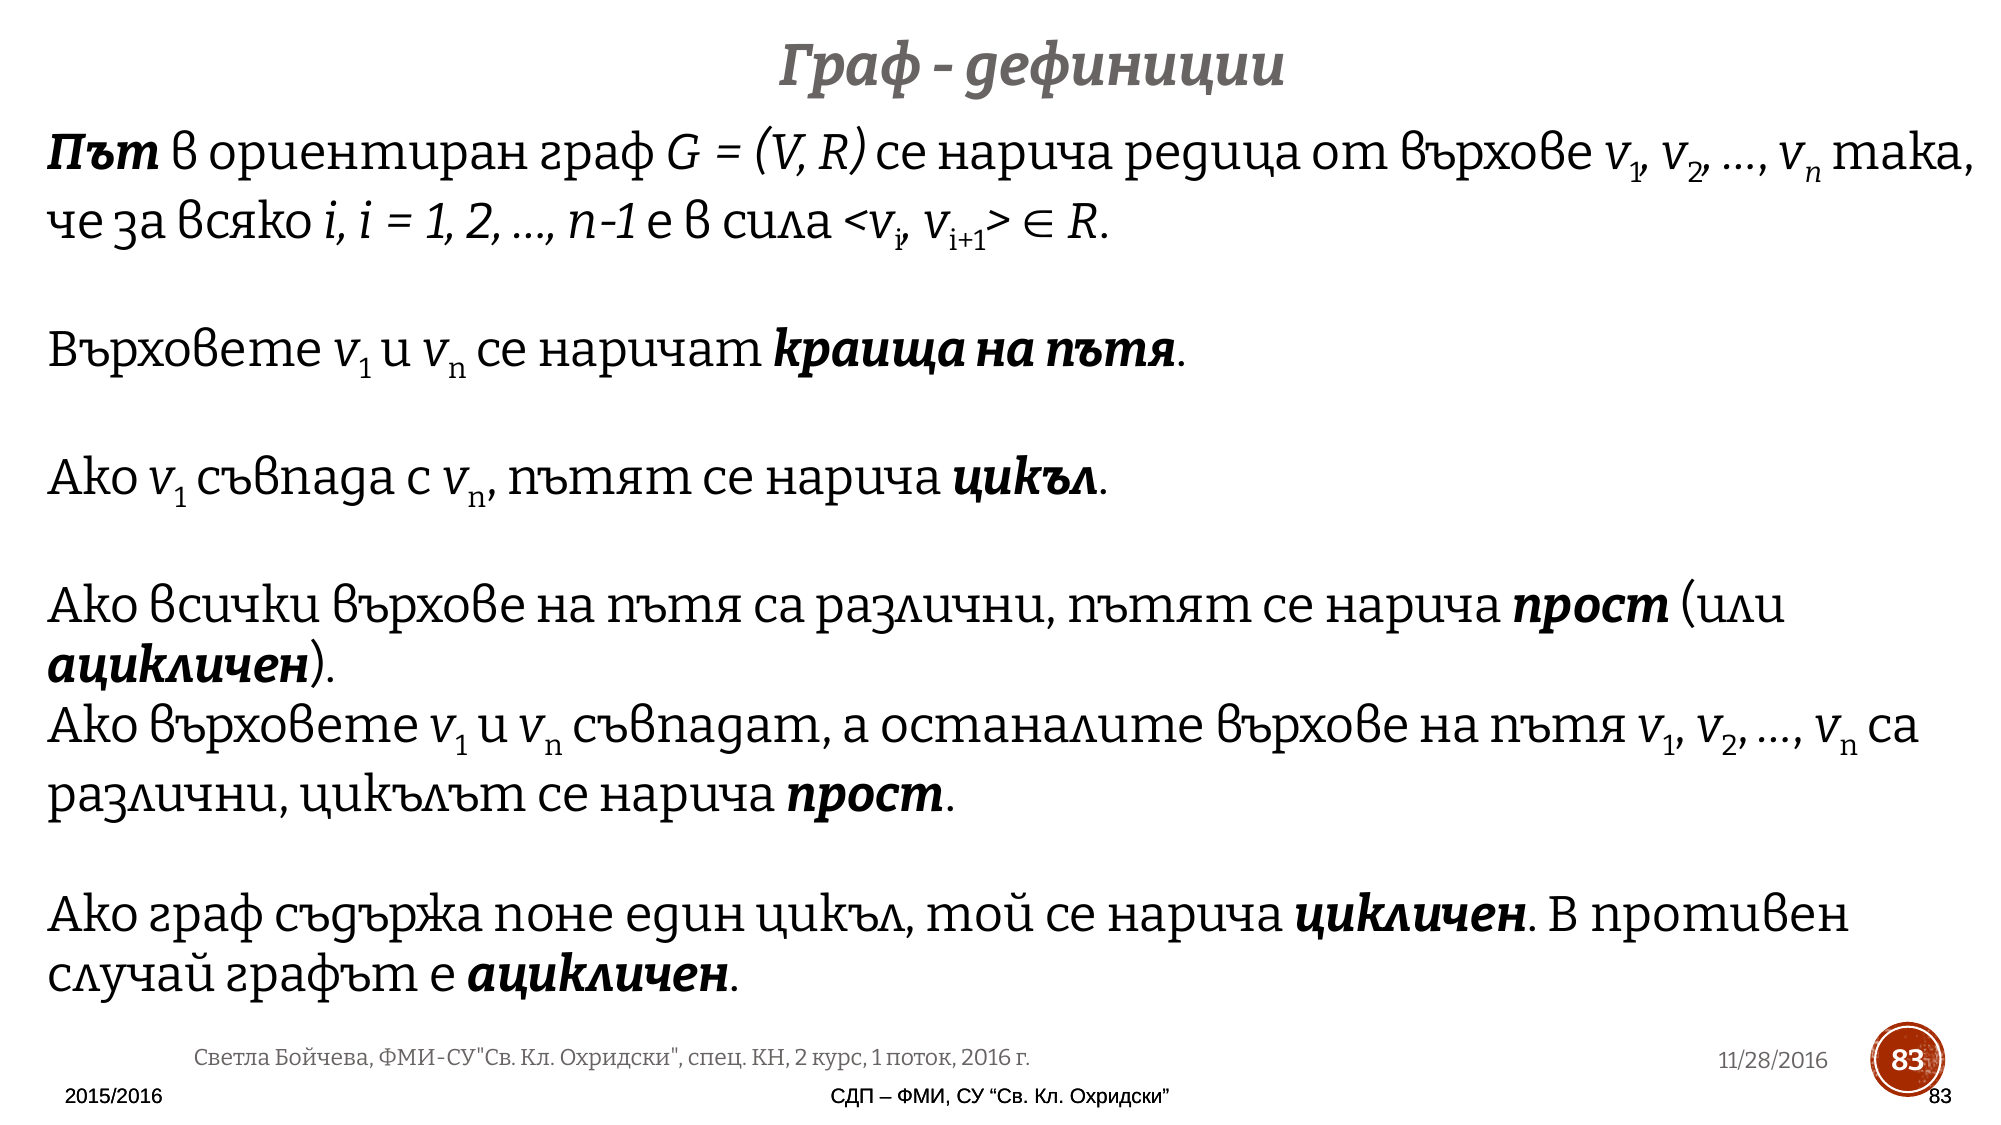

Граф - дефиниции
Път в ориентиран граф G = (V, R) се нарича редица от върхове v1, v2, …, vn така, че за всяко i, i = 1, 2, …, n-1 е в сила <vi, vi+1> ∈ R.

Върховете v1 и vn се наричат краища на пътя.

Ако v1 съвпада с vn, пътят се нарича цикъл.

Ако всички върхове на пътя са различни, пътят се нарича прост (или ацикличен).
Ако върховете v1 и vn съвпадат, а останалите върхове на пътя v1, v2, …, vn са различни, цикълът се нарича прост.

Ако граф съдържа поне един цикъл, той се нарича цикличен. В противен случай графът е ацикличен.

Светла Бойчева, ФМИ-СУ"Св. Кл. Охридски", спец. КН, 2 курс, 1 поток, 2016 г.
11/28/2016
83
2015/2016
2015/2016
СДП – ФМИ, СУ “Св. Кл. Охридски”
СДП – ФМИ, СУ “Св. Кл. Охридски”
83
83